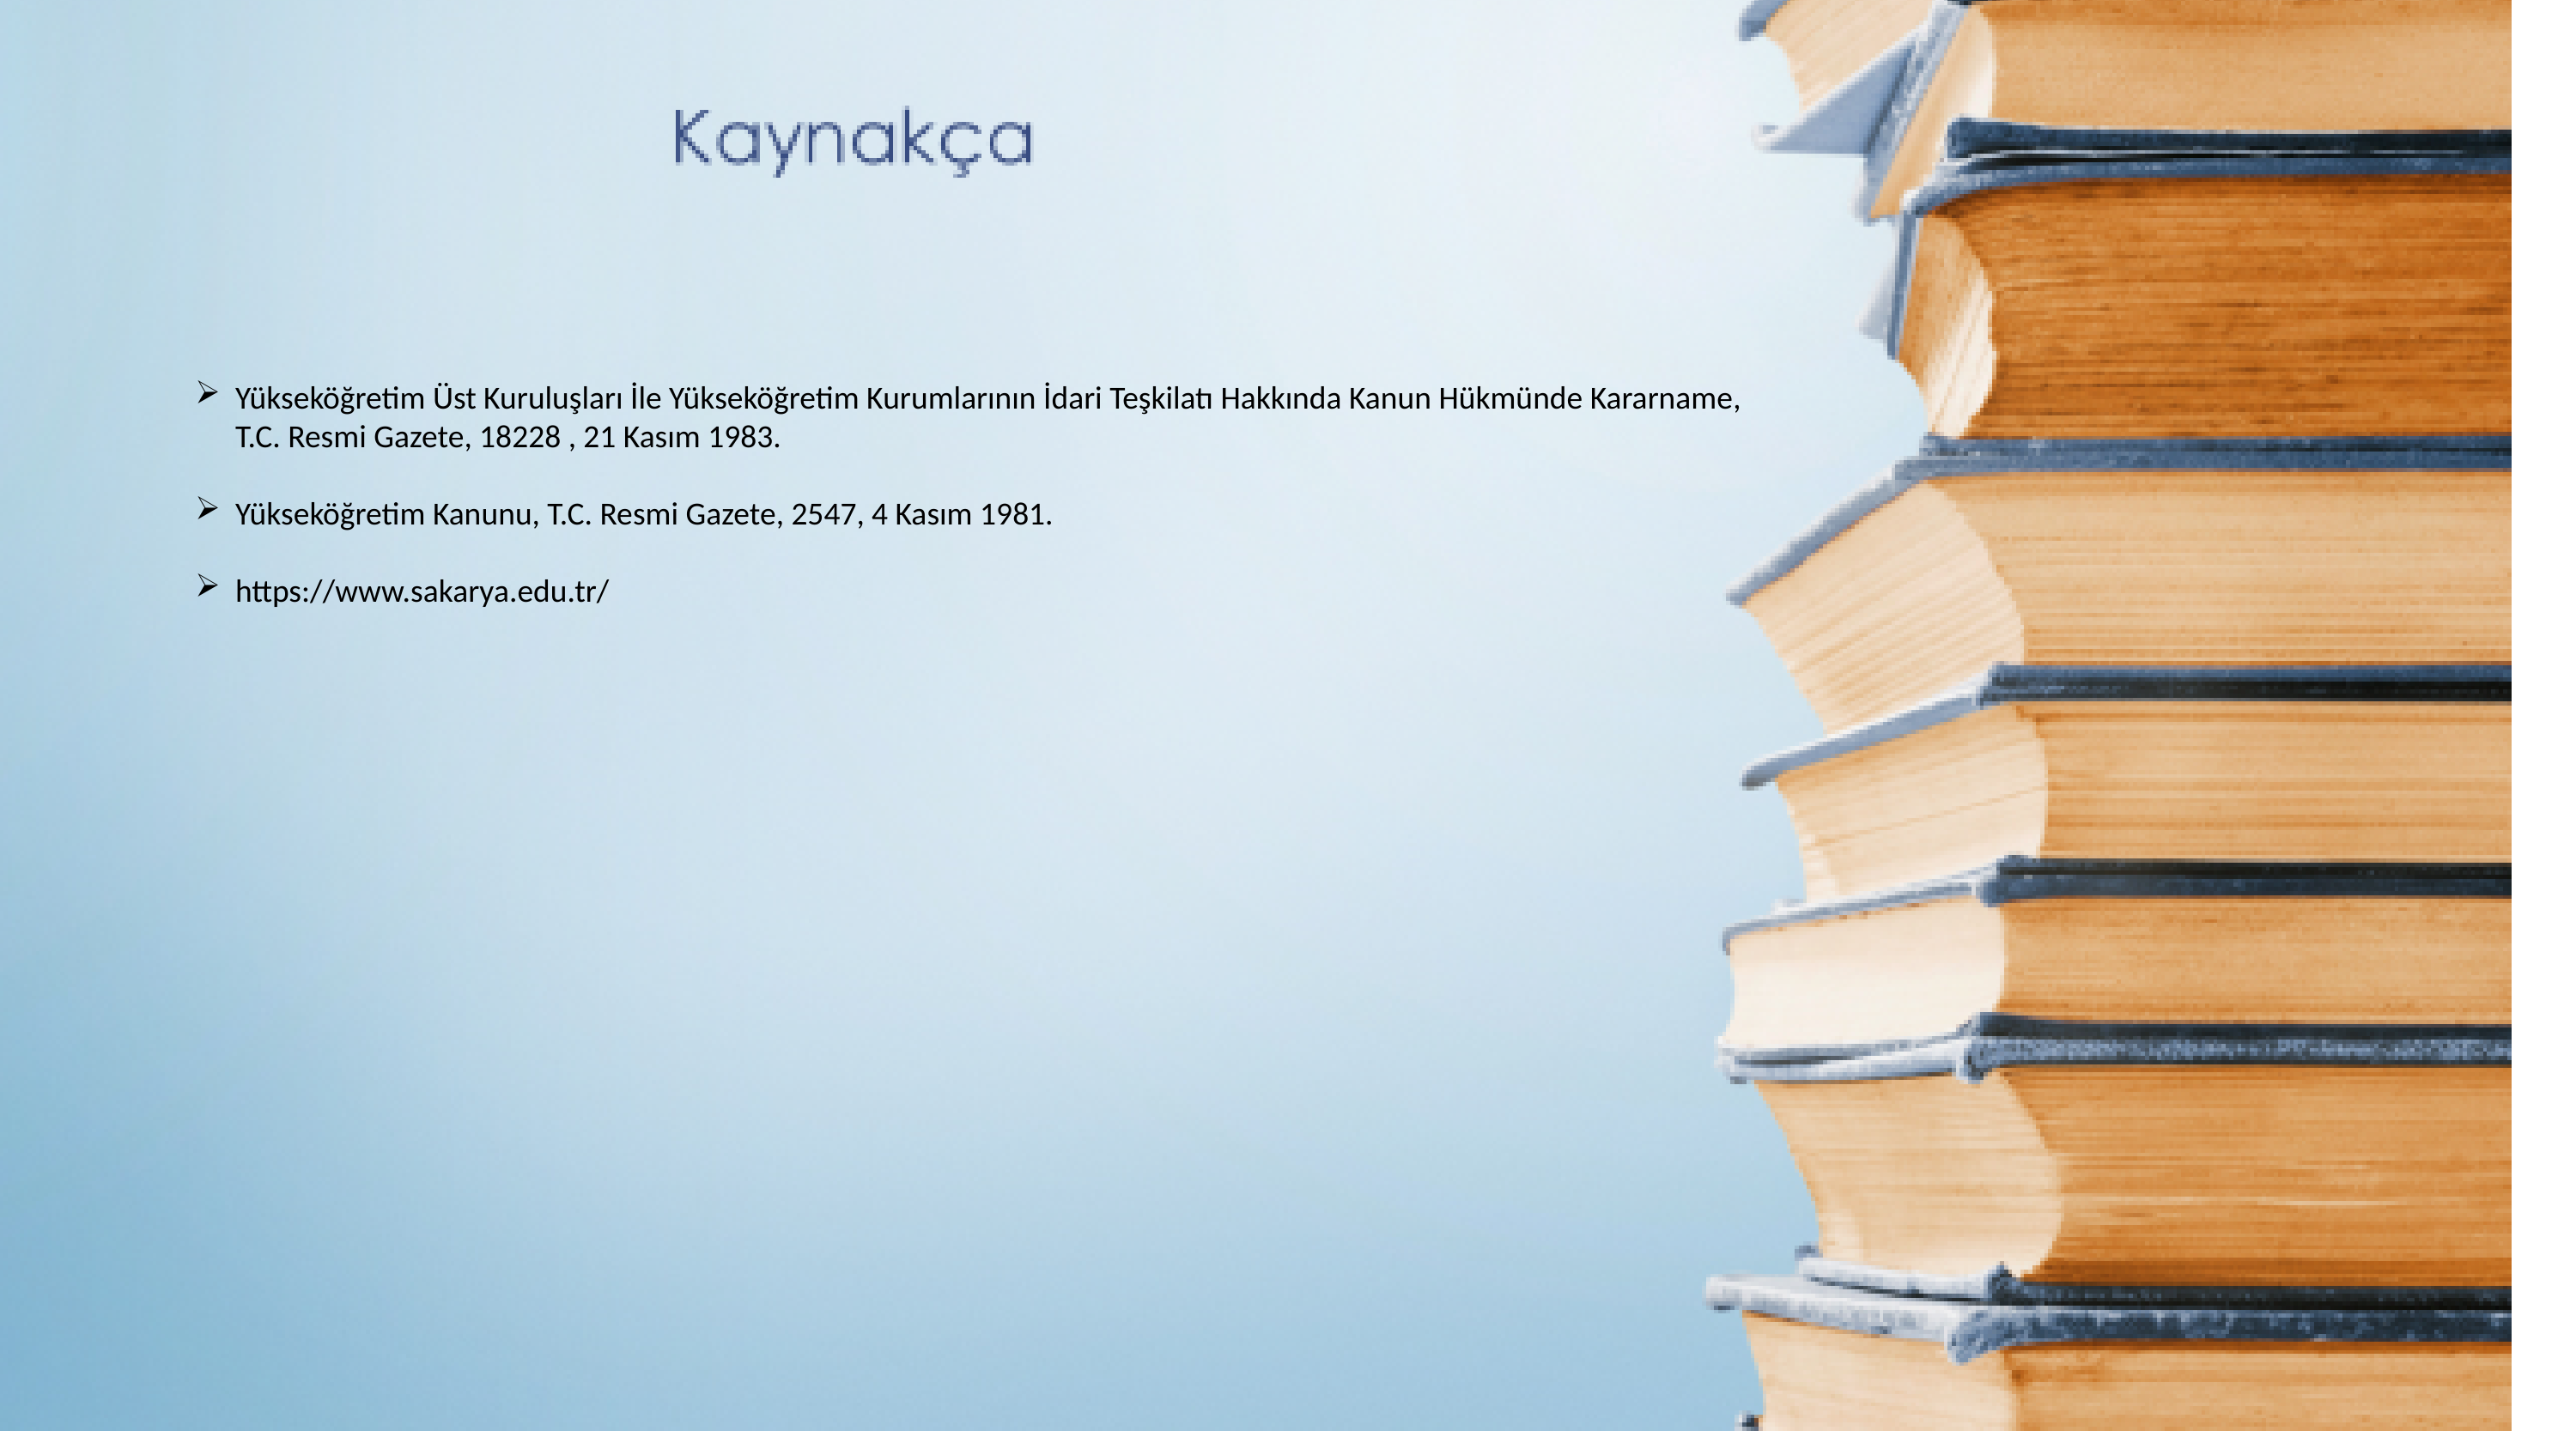

Yükseköğretim Üst Kuruluşları İle Yükseköğretim Kurumlarının İdari Teşkilatı Hakkında Kanun Hükmünde Kararname, T.C. Resmi Gazete, 18228 , 21 Kasım 1983.

Yükseköğretim Kanunu, T.C. Resmi Gazete, 2547, 4 Kasım 1981.

https://www.sakarya.edu.tr/